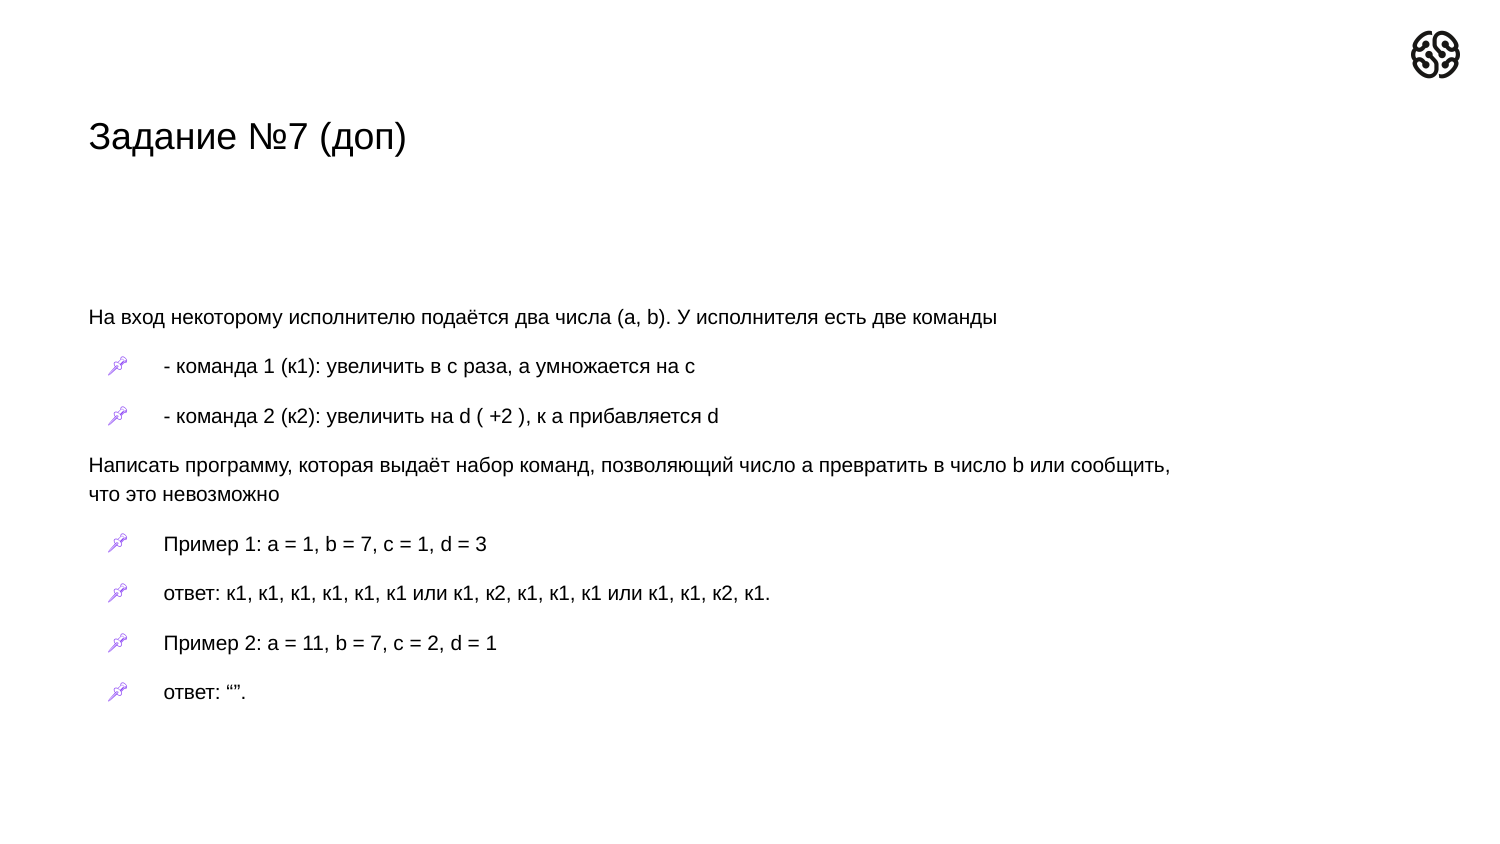

# Задание №7 (доп)
На вход некоторому исполнителю подаётся два числа (a, b). У исполнителя есть две команды
- команда 1 (к1): увеличить в с раза, а умножается на c
- команда 2 (к2): увеличить на d ( +2 ), к a прибавляется d
Написать программу, которая выдаёт набор команд, позволяющий число a превратить в число b или сообщить, что это невозможно
Пример 1: а = 1, b = 7, c = 1, d = 3
ответ: к1, к1, к1, к1, к1, к1 или к1, к2, к1, к1, к1 или к1, к1, к2, к1.
Пример 2: а = 11, b = 7, c = 2, d = 1
ответ: “”.